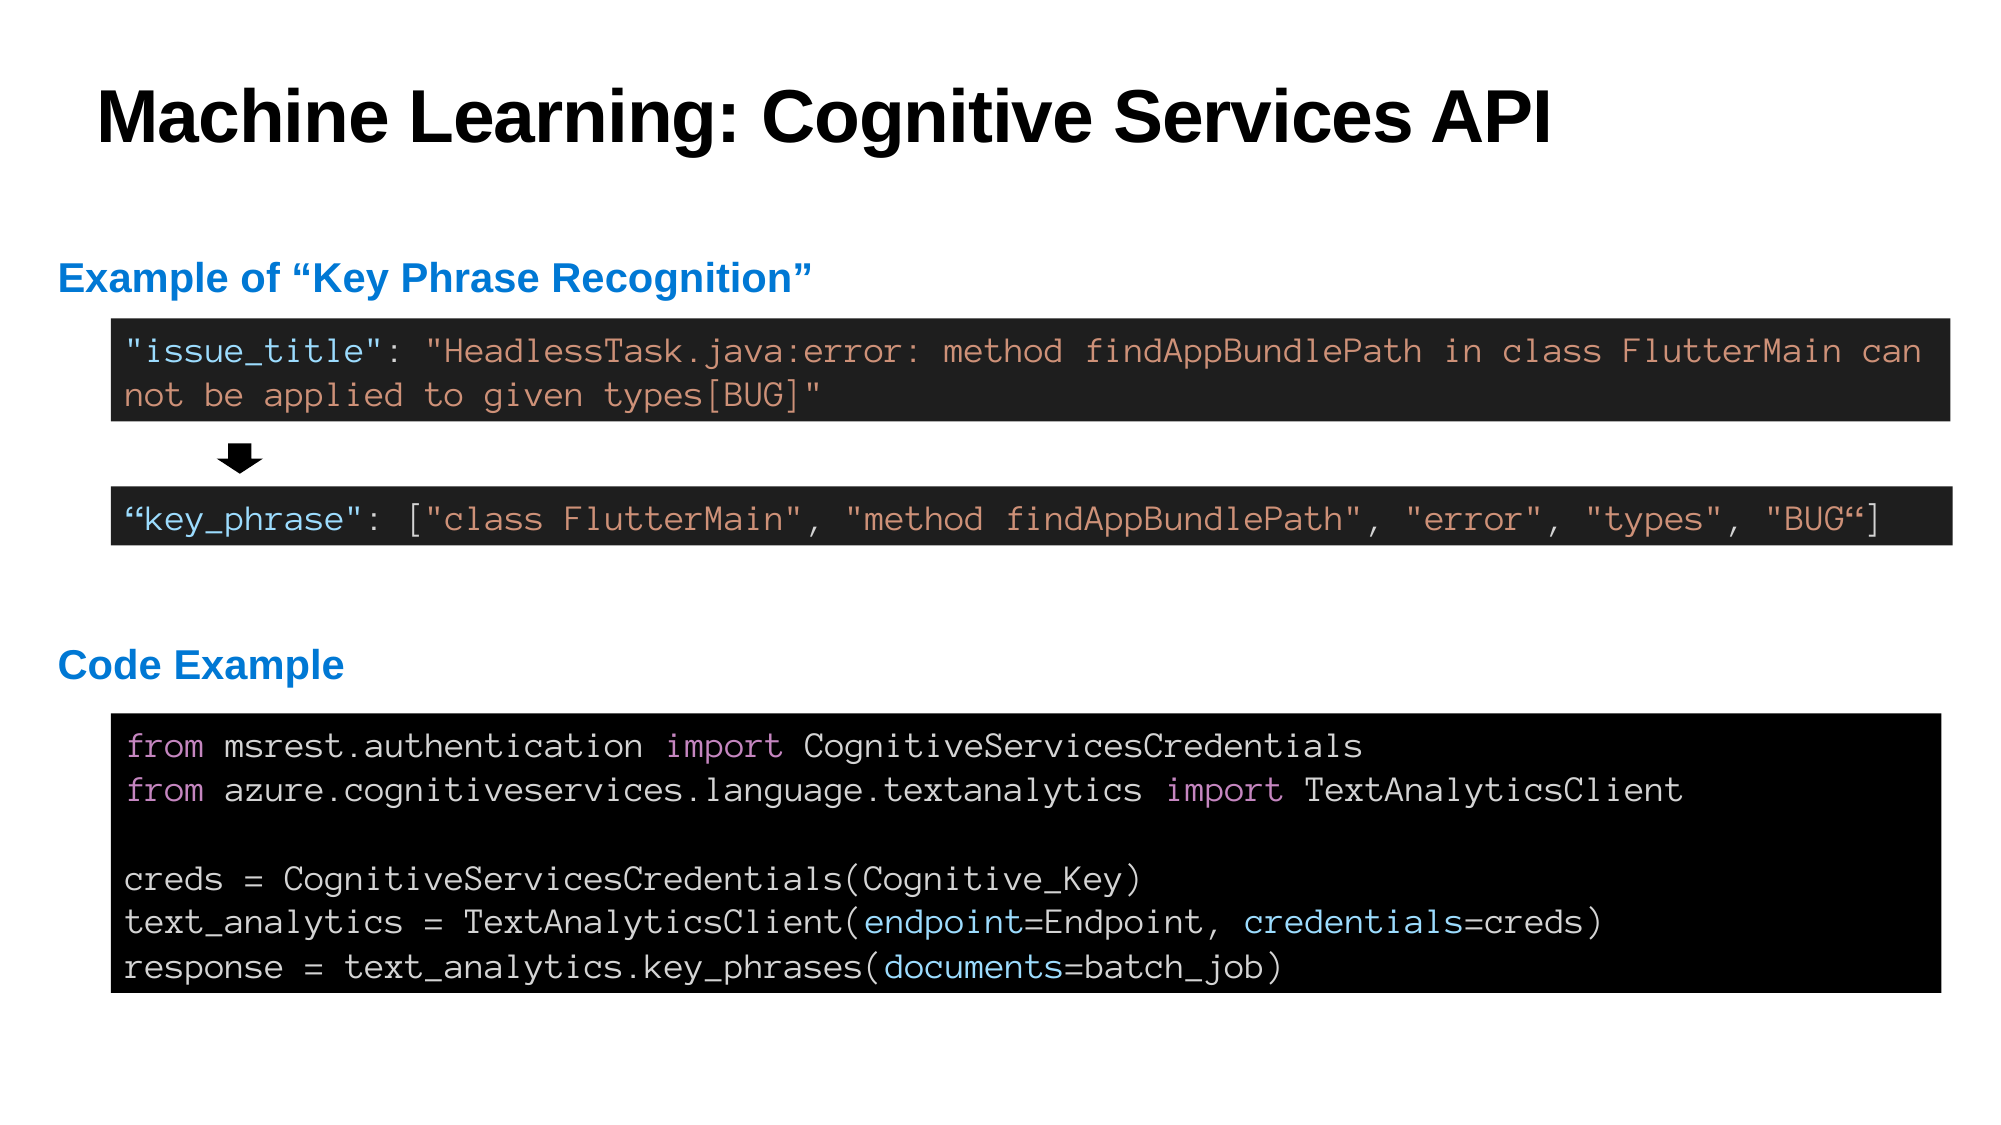

# Machine Learning: Cognitive Services API
Example of “Key Phrase Recognition”
"issue_title": "HeadlessTask.java:error: method findAppBundlePath in class FlutterMain cannot be applied to given types[BUG]"

“key_phrase": ["class FlutterMain", "method findAppBundlePath", "error", "types", "BUG“]
Code Example
from msrest.authentication import CognitiveServicesCredentials
from azure.cognitiveservices.language.textanalytics import TextAnalyticsClient
creds = CognitiveServicesCredentials(Cognitive_Key)
text_analytics = TextAnalyticsClient(endpoint=Endpoint, credentials=creds)
response = text_analytics.key_phrases(documents=batch_job)